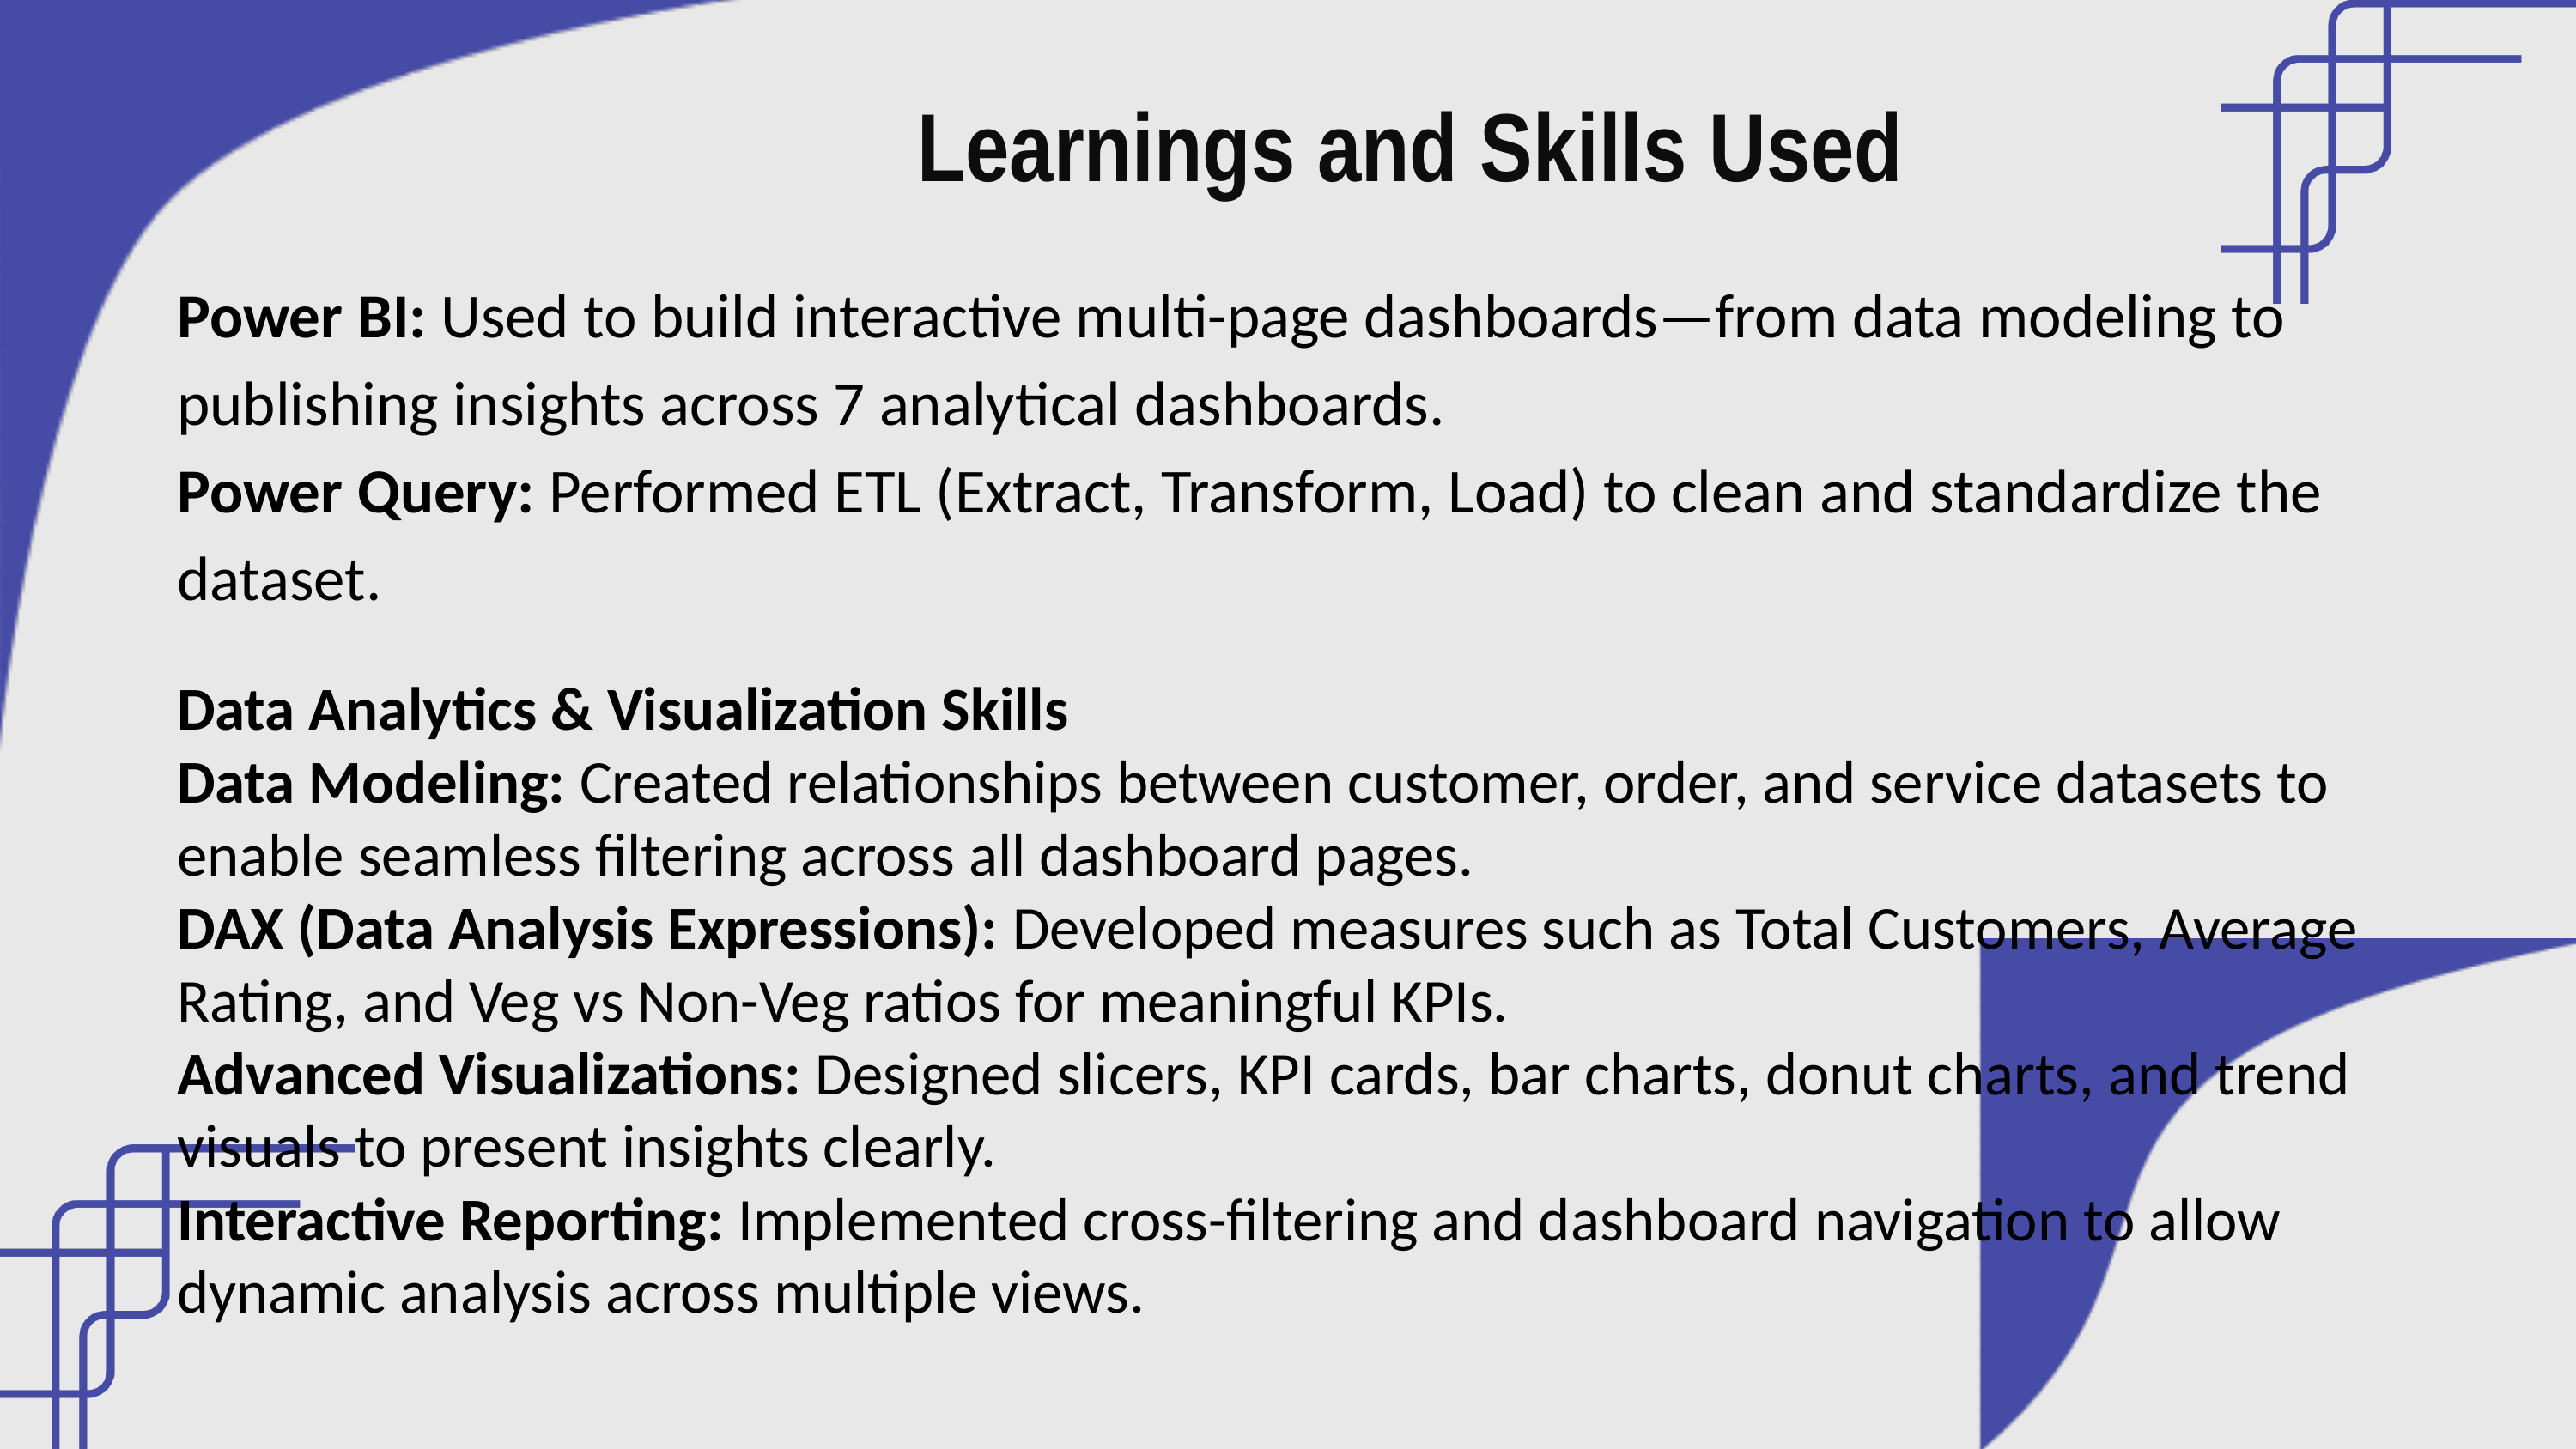

Learnings and Skills Used
Power BI: Used to build interactive multi-page dashboards—from data modeling to publishing insights across 7 analytical dashboards.
Power Query: Performed ETL (Extract, Transform, Load) to clean and standardize the dataset.
Data Analytics & Visualization Skills
Data Modeling: Created relationships between customer, order, and service datasets to enable seamless filtering across all dashboard pages.
DAX (Data Analysis Expressions): Developed measures such as Total Customers, Average Rating, and Veg vs Non-Veg ratios for meaningful KPIs.
Advanced Visualizations: Designed slicers, KPI cards, bar charts, donut charts, and trend visuals to present insights clearly.
Interactive Reporting: Implemented cross-filtering and dashboard navigation to allow dynamic analysis across multiple views.